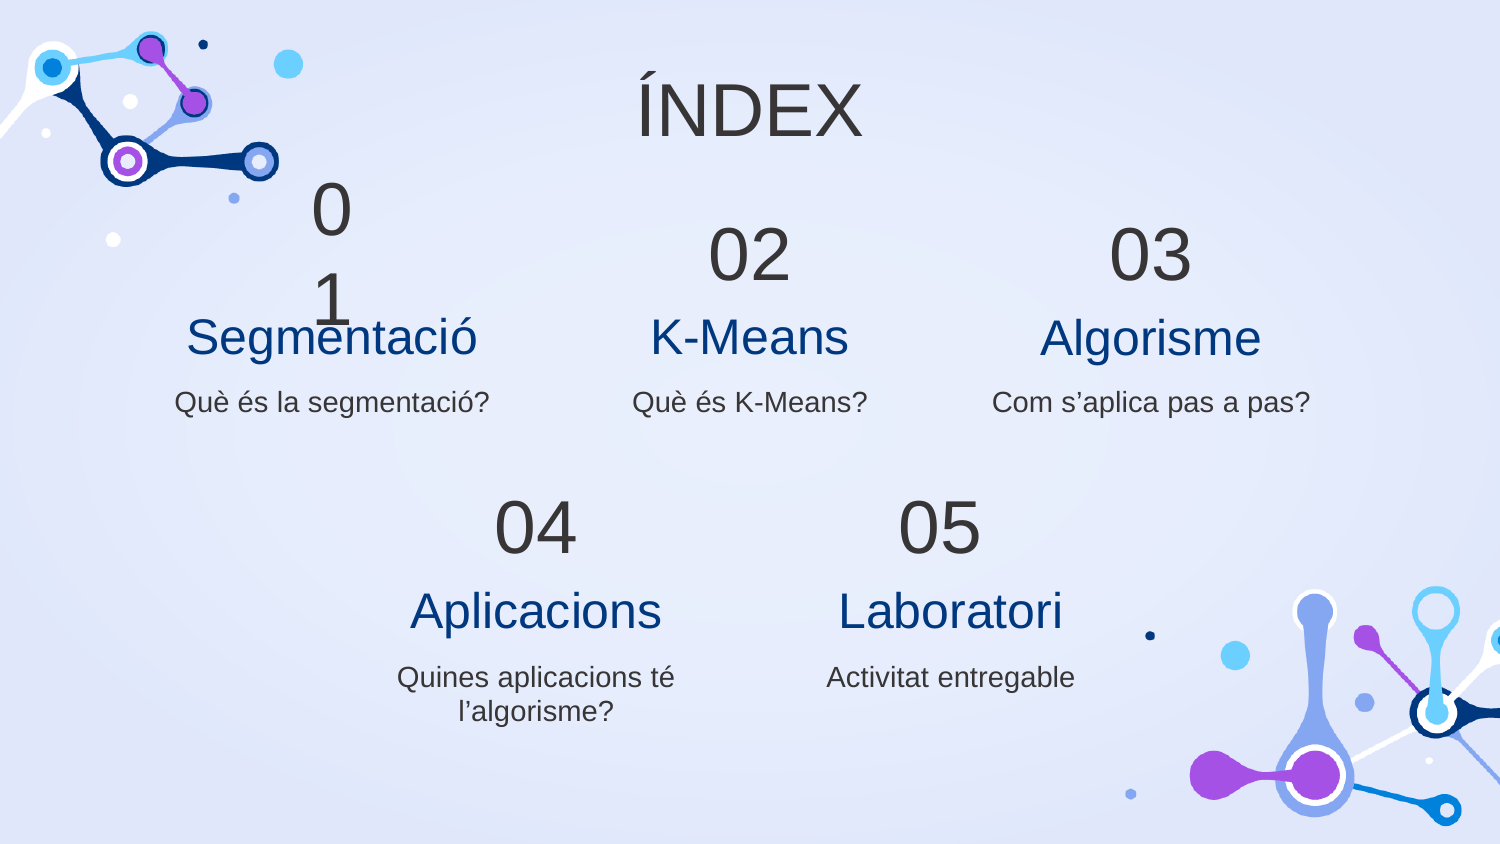

ÍNDEX
01
02
03
# Segmentació
K-Means
Algorisme
Com s’aplica pas a pas?
Què és la segmentació?
Què és K-Means?
04
05
Aplicacions
Laboratori
Quines aplicacions té l’algorisme?
Activitat entregable